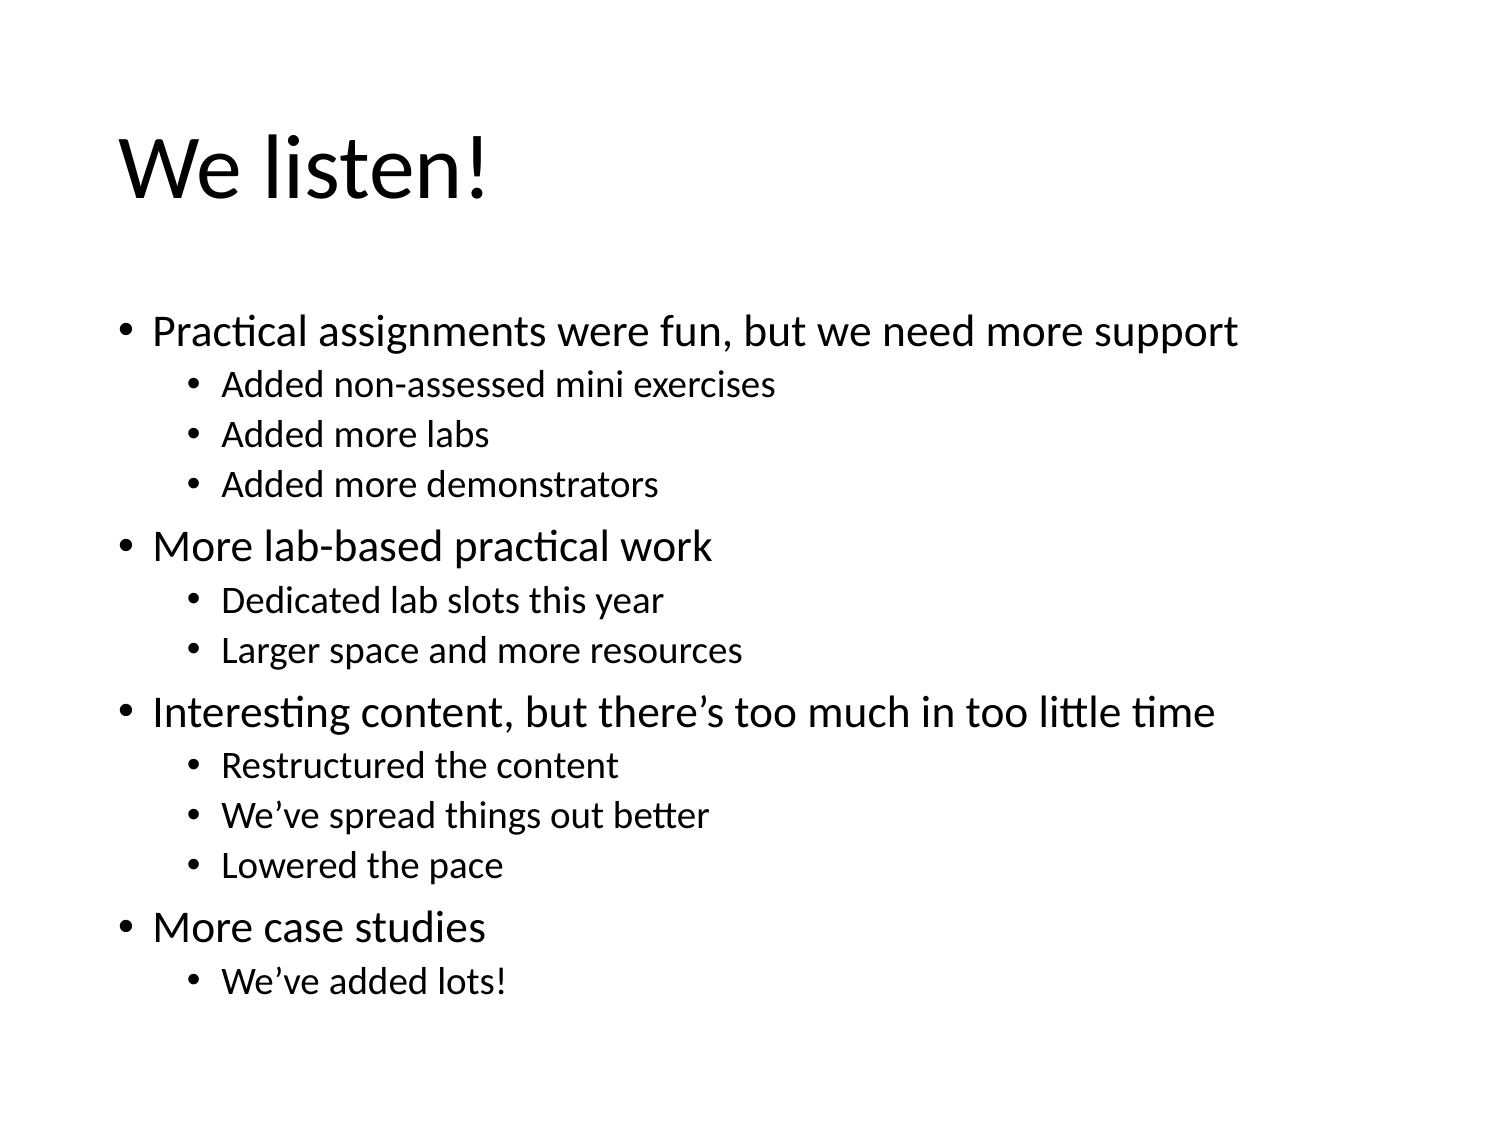

# We listen!
Practical assignments were fun, but we need more support
Added non-assessed mini exercises
Added more labs
Added more demonstrators
More lab-based practical work
Dedicated lab slots this year
Larger space and more resources
Interesting content, but there’s too much in too little time
Restructured the content
We’ve spread things out better
Lowered the pace
More case studies
We’ve added lots!